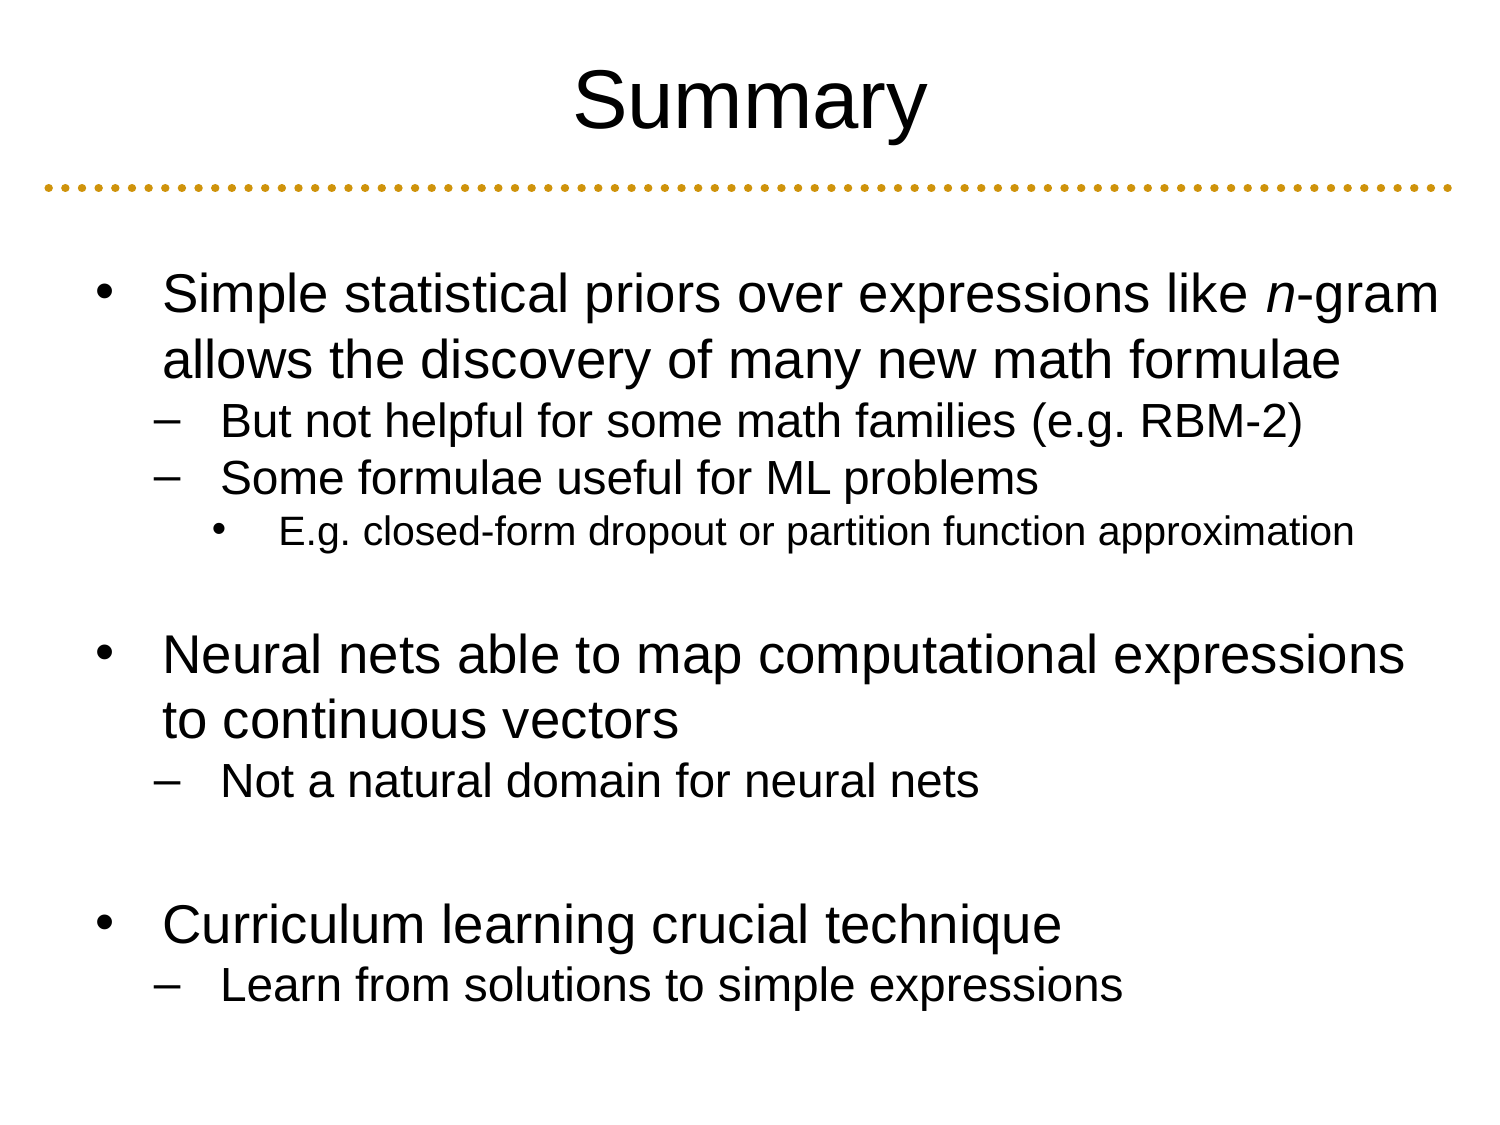

# Summary
Simple statistical priors over expressions like n-gram allows the discovery of many new math formulae
But not helpful for some math families (e.g. RBM-2)
Some formulae useful for ML problems
E.g. closed-form dropout or partition function approximation

Neural nets able to map computational expressions to continuous vectors
Not a natural domain for neural nets

Curriculum learning crucial technique
Learn from solutions to simple expressions